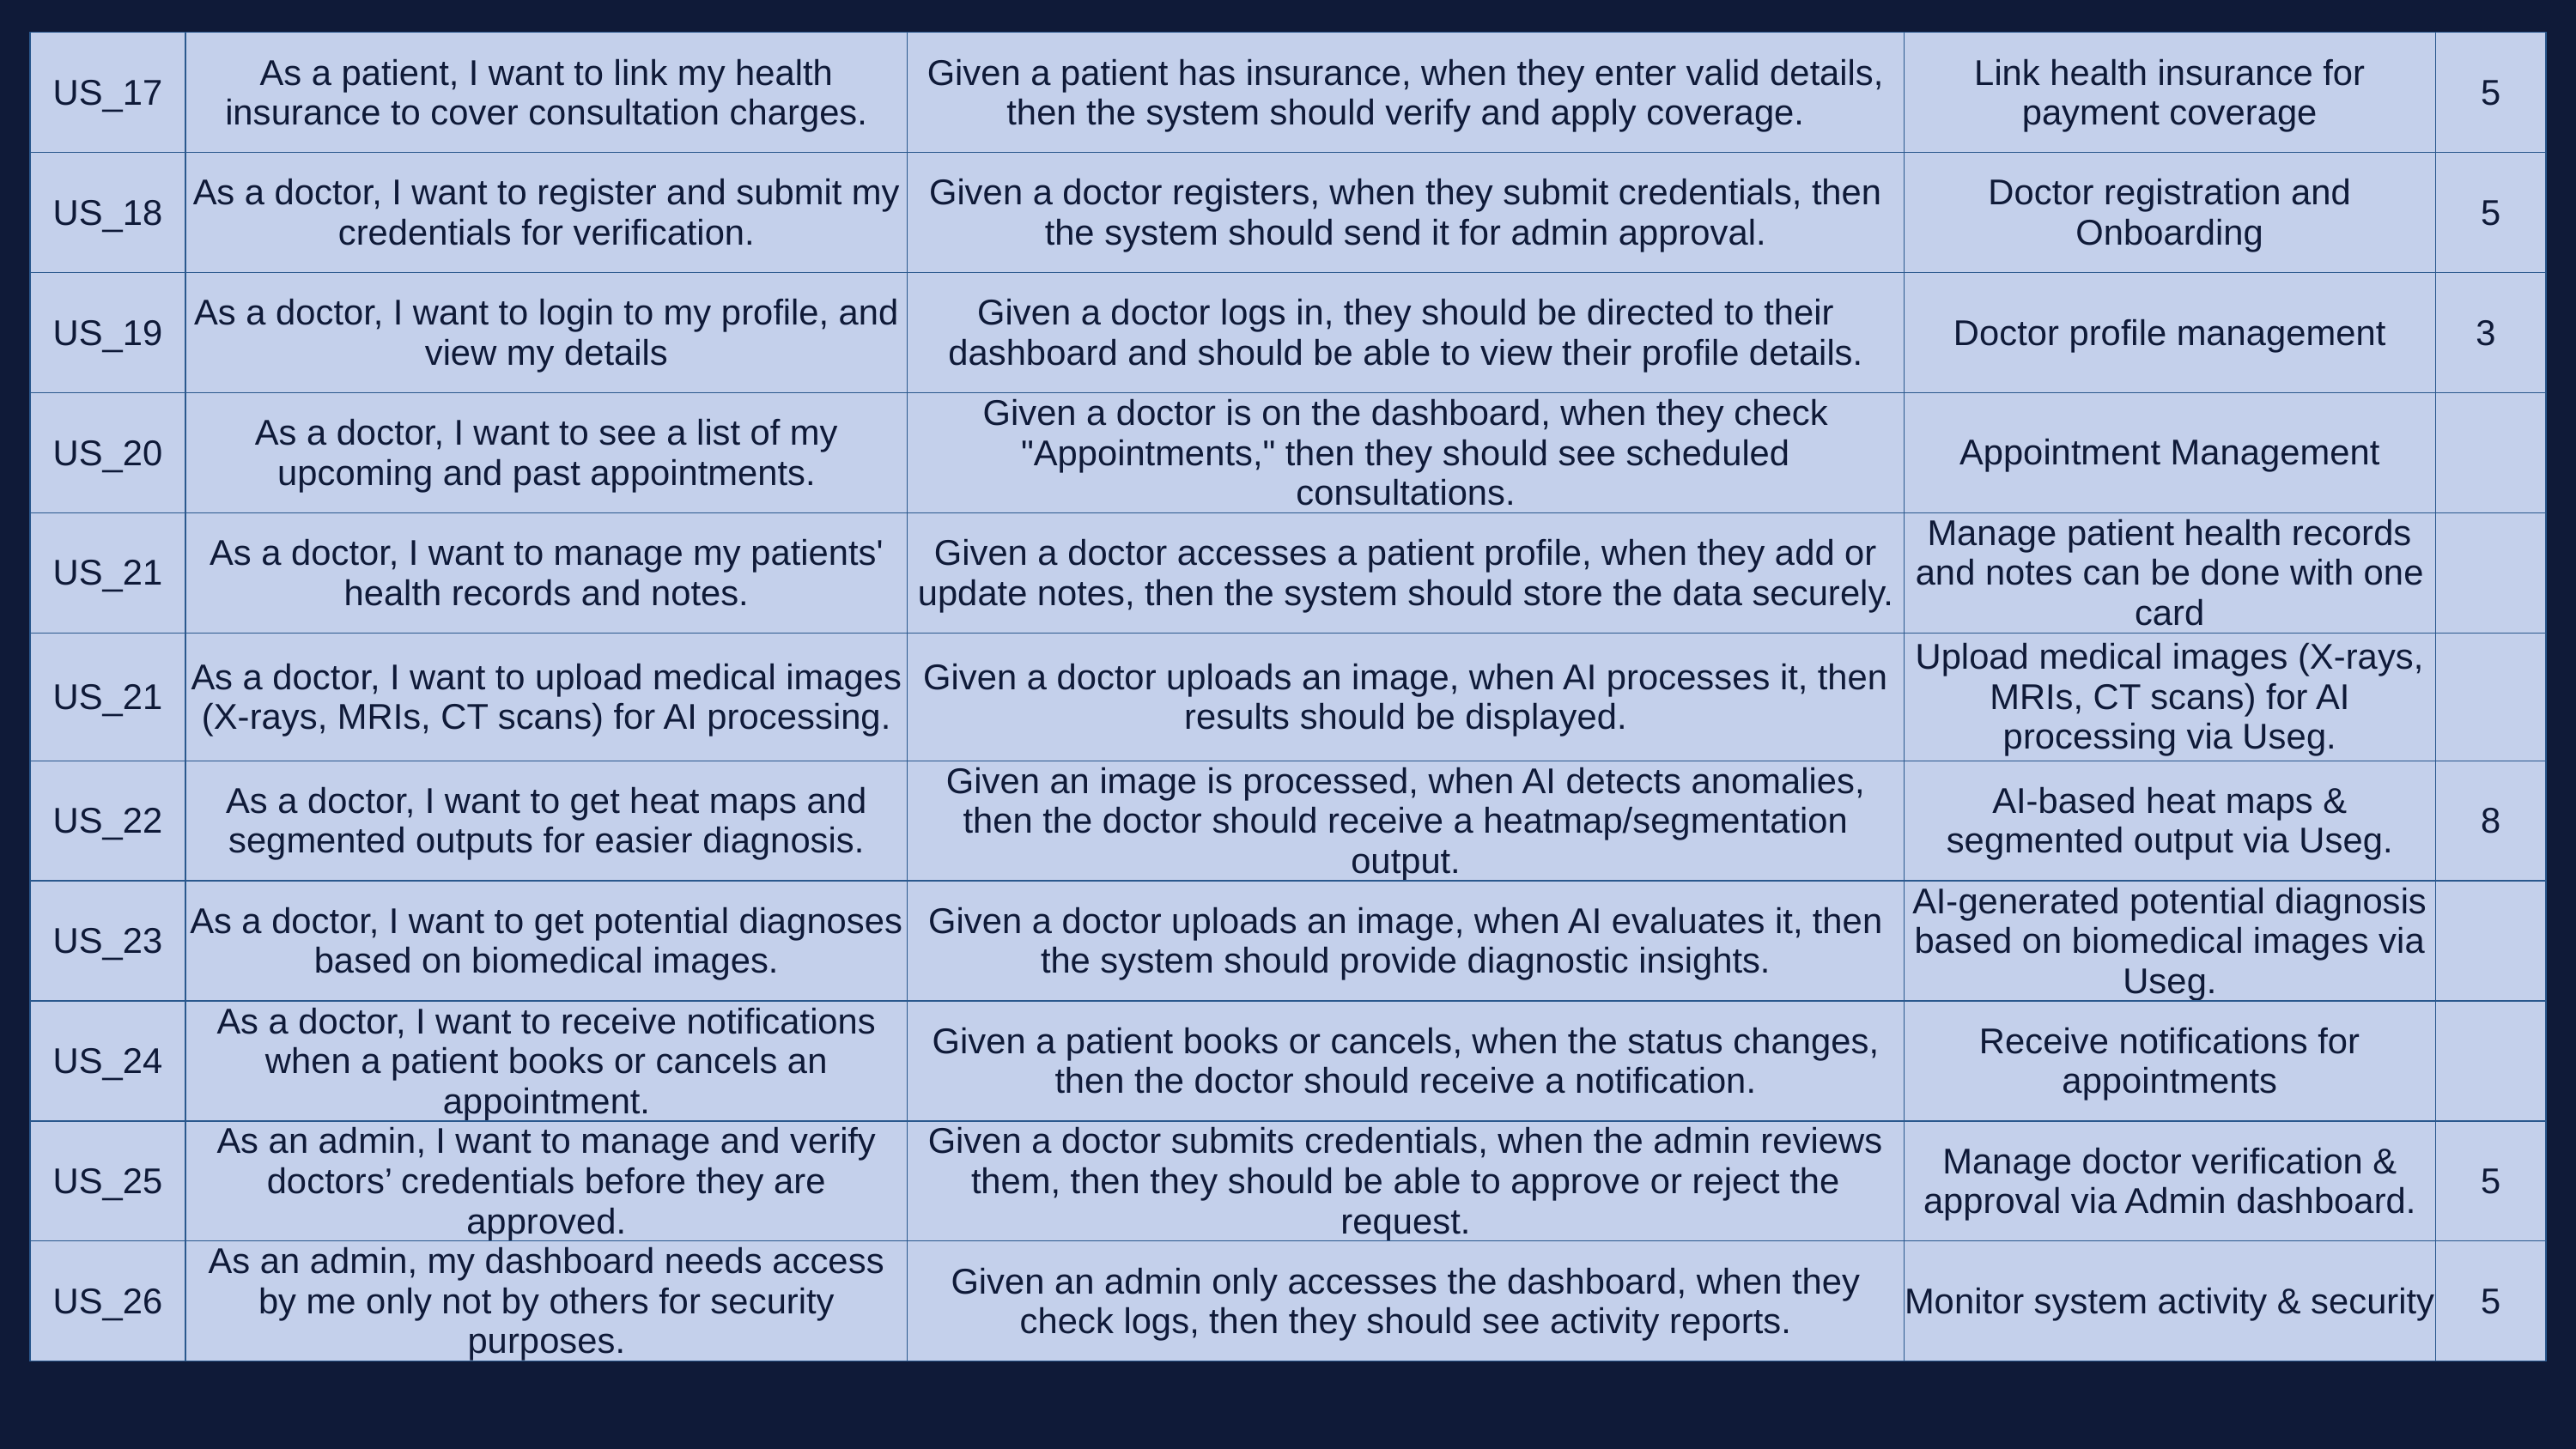

| US\_17 | As a patient, I want to link my health insurance to cover consultation charges. | Given a patient has insurance, when they enter valid details, then the system should verify and apply coverage. | Link health insurance for payment coverage | 5 |
| --- | --- | --- | --- | --- |
| US\_18 | As a doctor, I want to register and submit my credentials for verification. | Given a doctor registers, when they submit credentials, then the system should send it for admin approval. | Doctor registration and Onboarding | 5 |
| US\_19 | As a doctor, I want to login to my profile, and view my details | Given a doctor logs in, they should be directed to their dashboard and should be able to view their profile details. | Doctor profile management | 3 |
| US\_20 | As a doctor, I want to see a list of my upcoming and past appointments. | Given a doctor is on the dashboard, when they check "Appointments," then they should see scheduled consultations. | Appointment Management |  |
| US\_21 | As a doctor, I want to manage my patients' health records and notes. | Given a doctor accesses a patient profile, when they add or update notes, then the system should store the data securely. | Manage patient health records and notes can be done with one card |  |
| US\_21 | As a doctor, I want to upload medical images (X-rays, MRIs, CT scans) for AI processing. | Given a doctor uploads an image, when AI processes it, then results should be displayed. | Upload medical images (X-rays, MRIs, CT scans) for AI processing via Useg. |  |
| US\_22 | As a doctor, I want to get heat maps and segmented outputs for easier diagnosis. | Given an image is processed, when AI detects anomalies, then the doctor should receive a heatmap/segmentation output. | AI-based heat maps & segmented output via Useg. | 8 |
| US\_23 | As a doctor, I want to get potential diagnoses based on biomedical images. | Given a doctor uploads an image, when AI evaluates it, then the system should provide diagnostic insights. | AI-generated potential diagnosis based on biomedical images via Useg. |  |
| US\_24 | As a doctor, I want to receive notifications when a patient books or cancels an appointment. | Given a patient books or cancels, when the status changes, then the doctor should receive a notification. | Receive notifications for appointments |  |
| US\_25 | As an admin, I want to manage and verify doctors’ credentials before they are approved. | Given a doctor submits credentials, when the admin reviews them, then they should be able to approve or reject the request. | Manage doctor verification & approval via Admin dashboard. | 5 |
| US\_26 | As an admin, my dashboard needs access by me only not by others for security purposes. | Given an admin only accesses the dashboard, when they check logs, then they should see activity reports. | Monitor system activity & security | 5 |